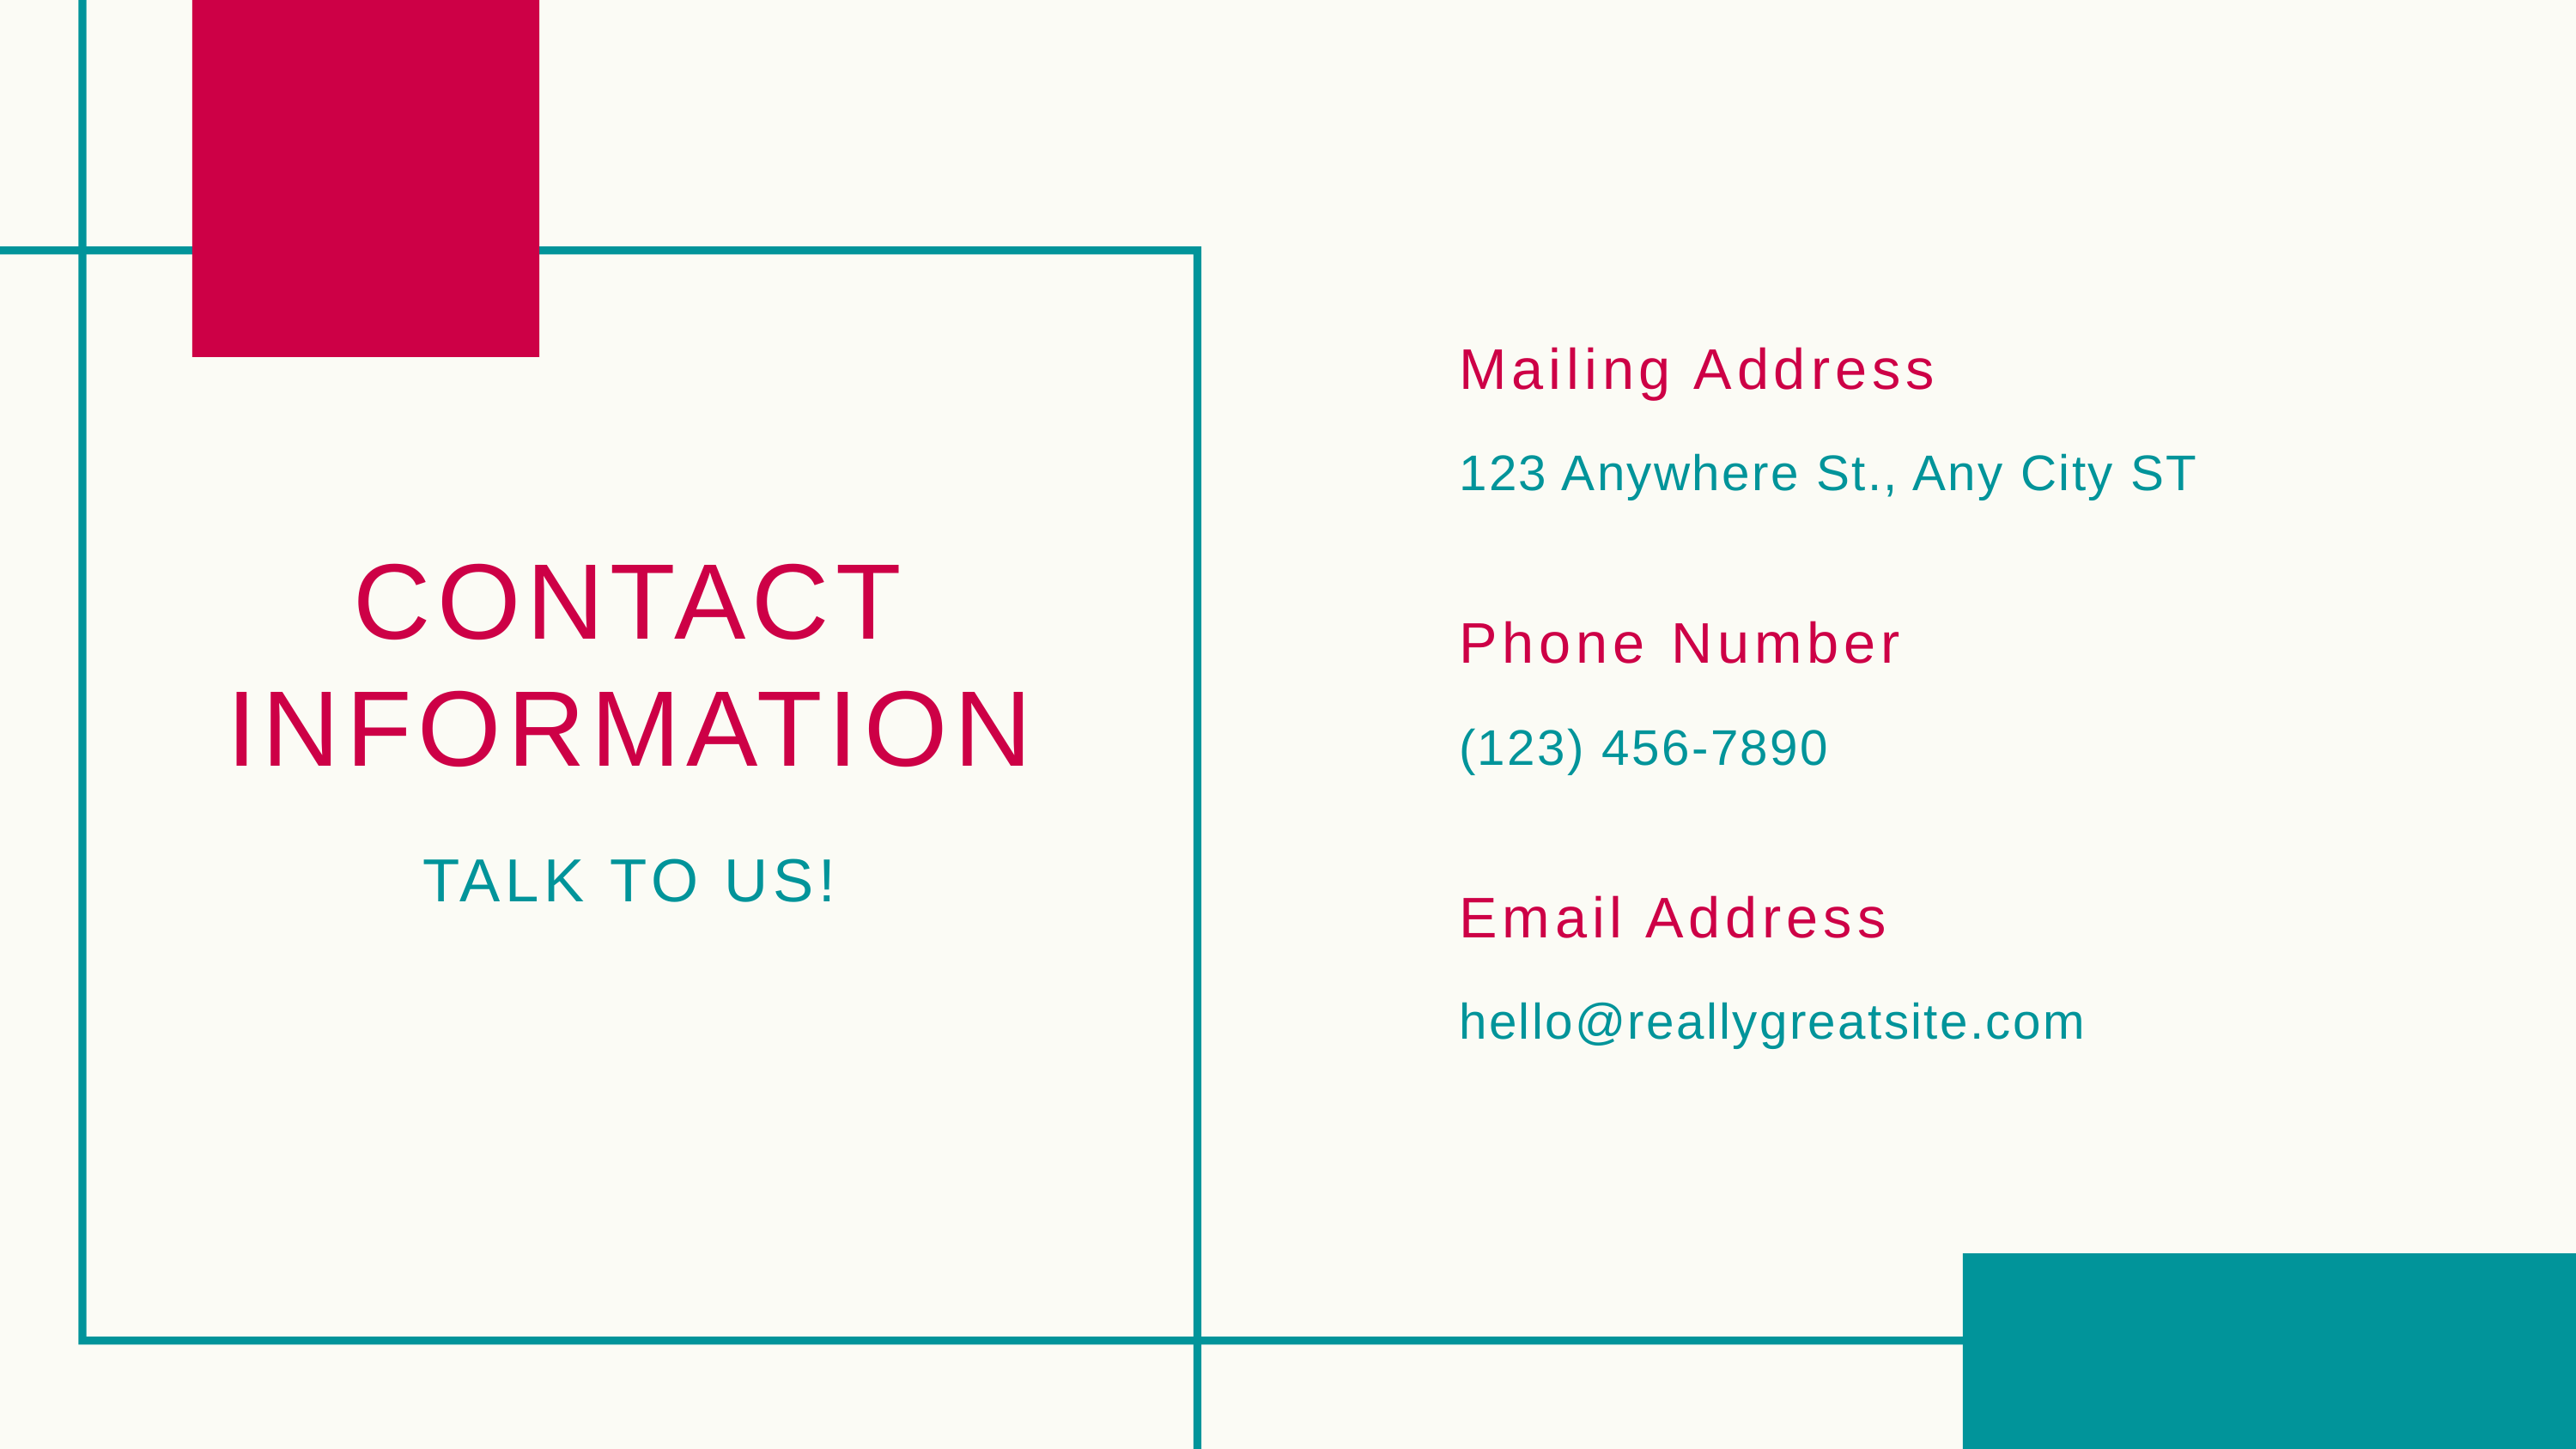

Mailing Address
123 Anywhere St., Any City ST
Phone Number
(123) 456-7890
Email Address
hello@reallygreatsite.com
CONTACT INFORMATION
TALK TO US!